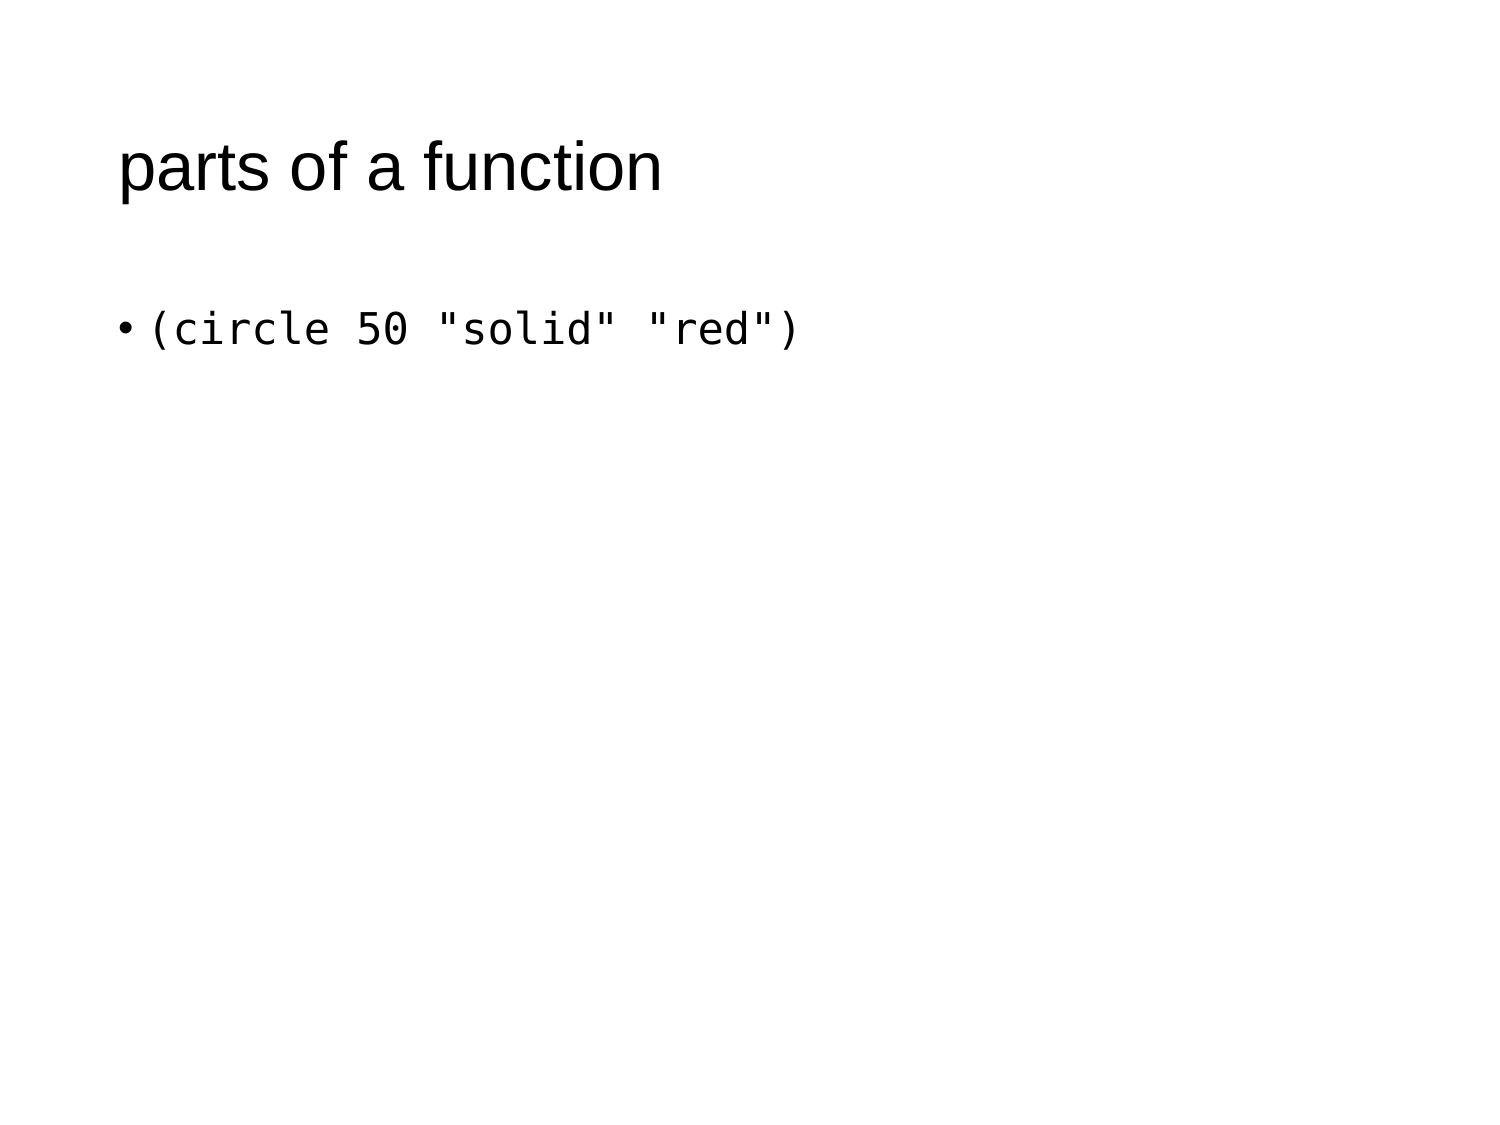

# parts of a function
(circle 50 "solid" "red")